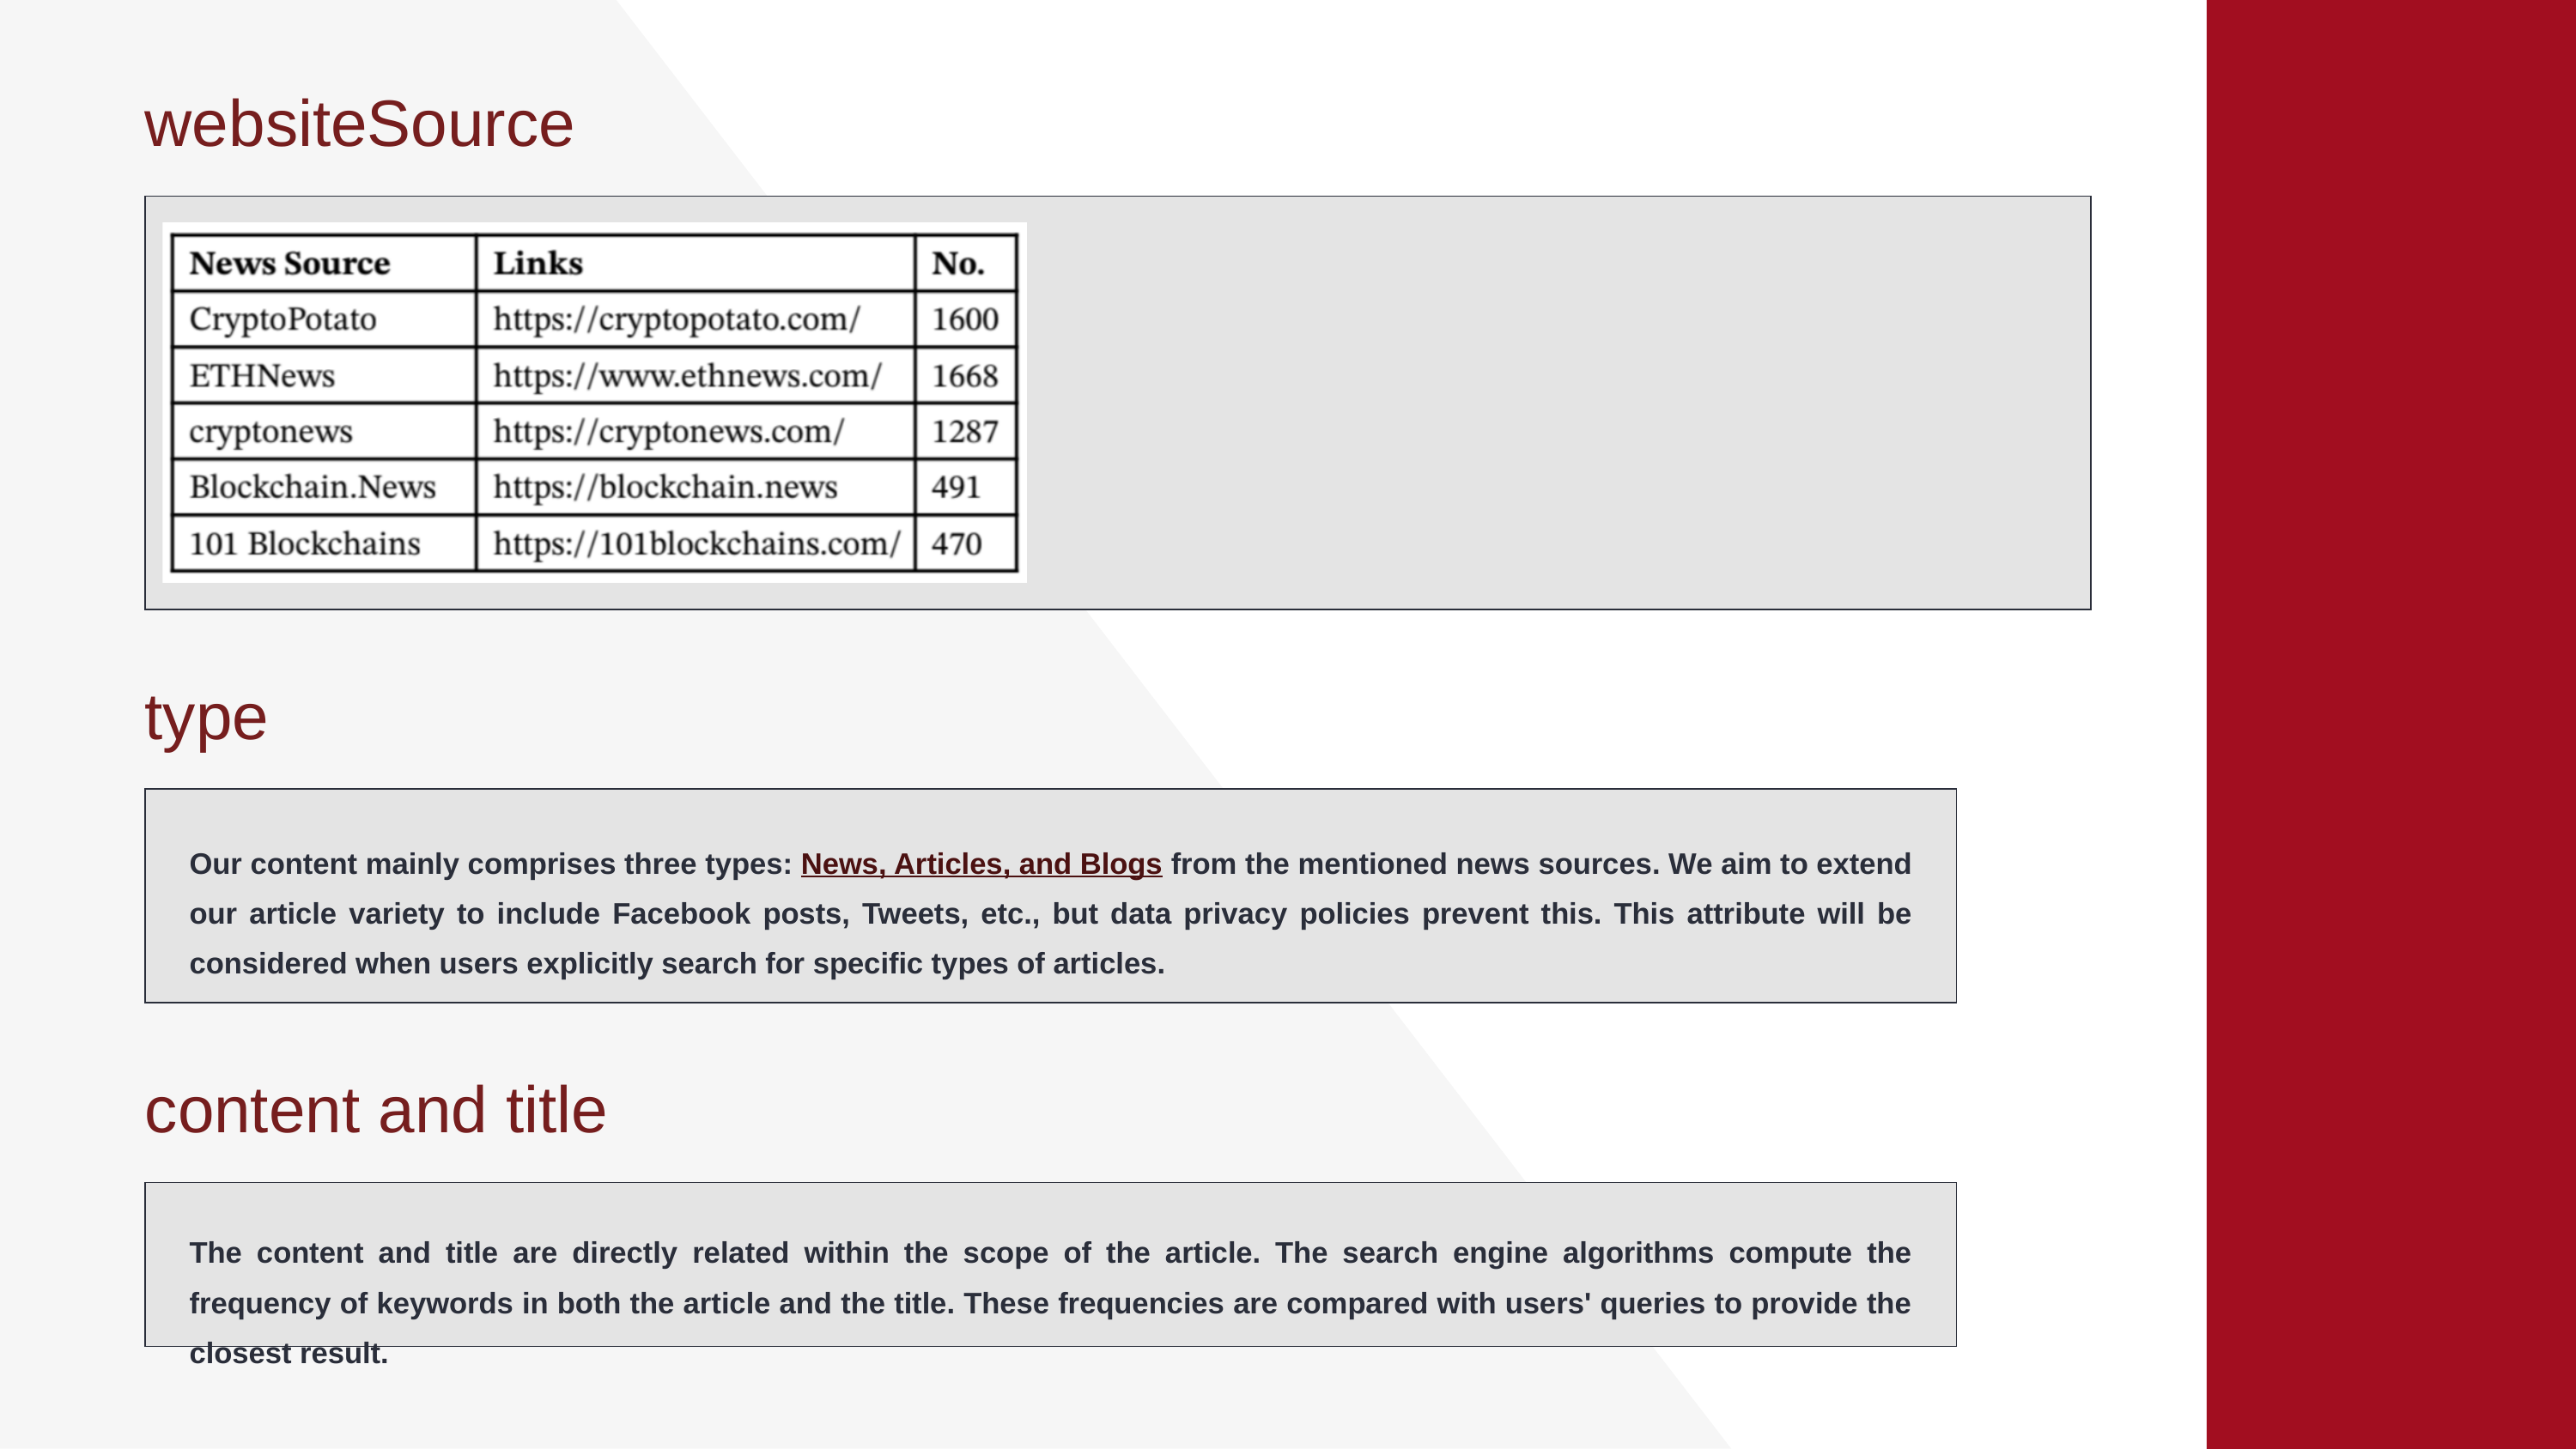

websiteSource

type

Our content mainly comprises three types: News, Articles, and Blogs from the mentioned news sources. We aim to extend our article variety to include Facebook posts, Tweets, etc., but data privacy policies prevent this. This attribute will be considered when users explicitly search for specific types of articles.
content and title

The content and title are directly related within the scope of the article. The search engine algorithms compute the frequency of keywords in both the article and the title. These frequencies are compared with users' queries to provide the closest result.